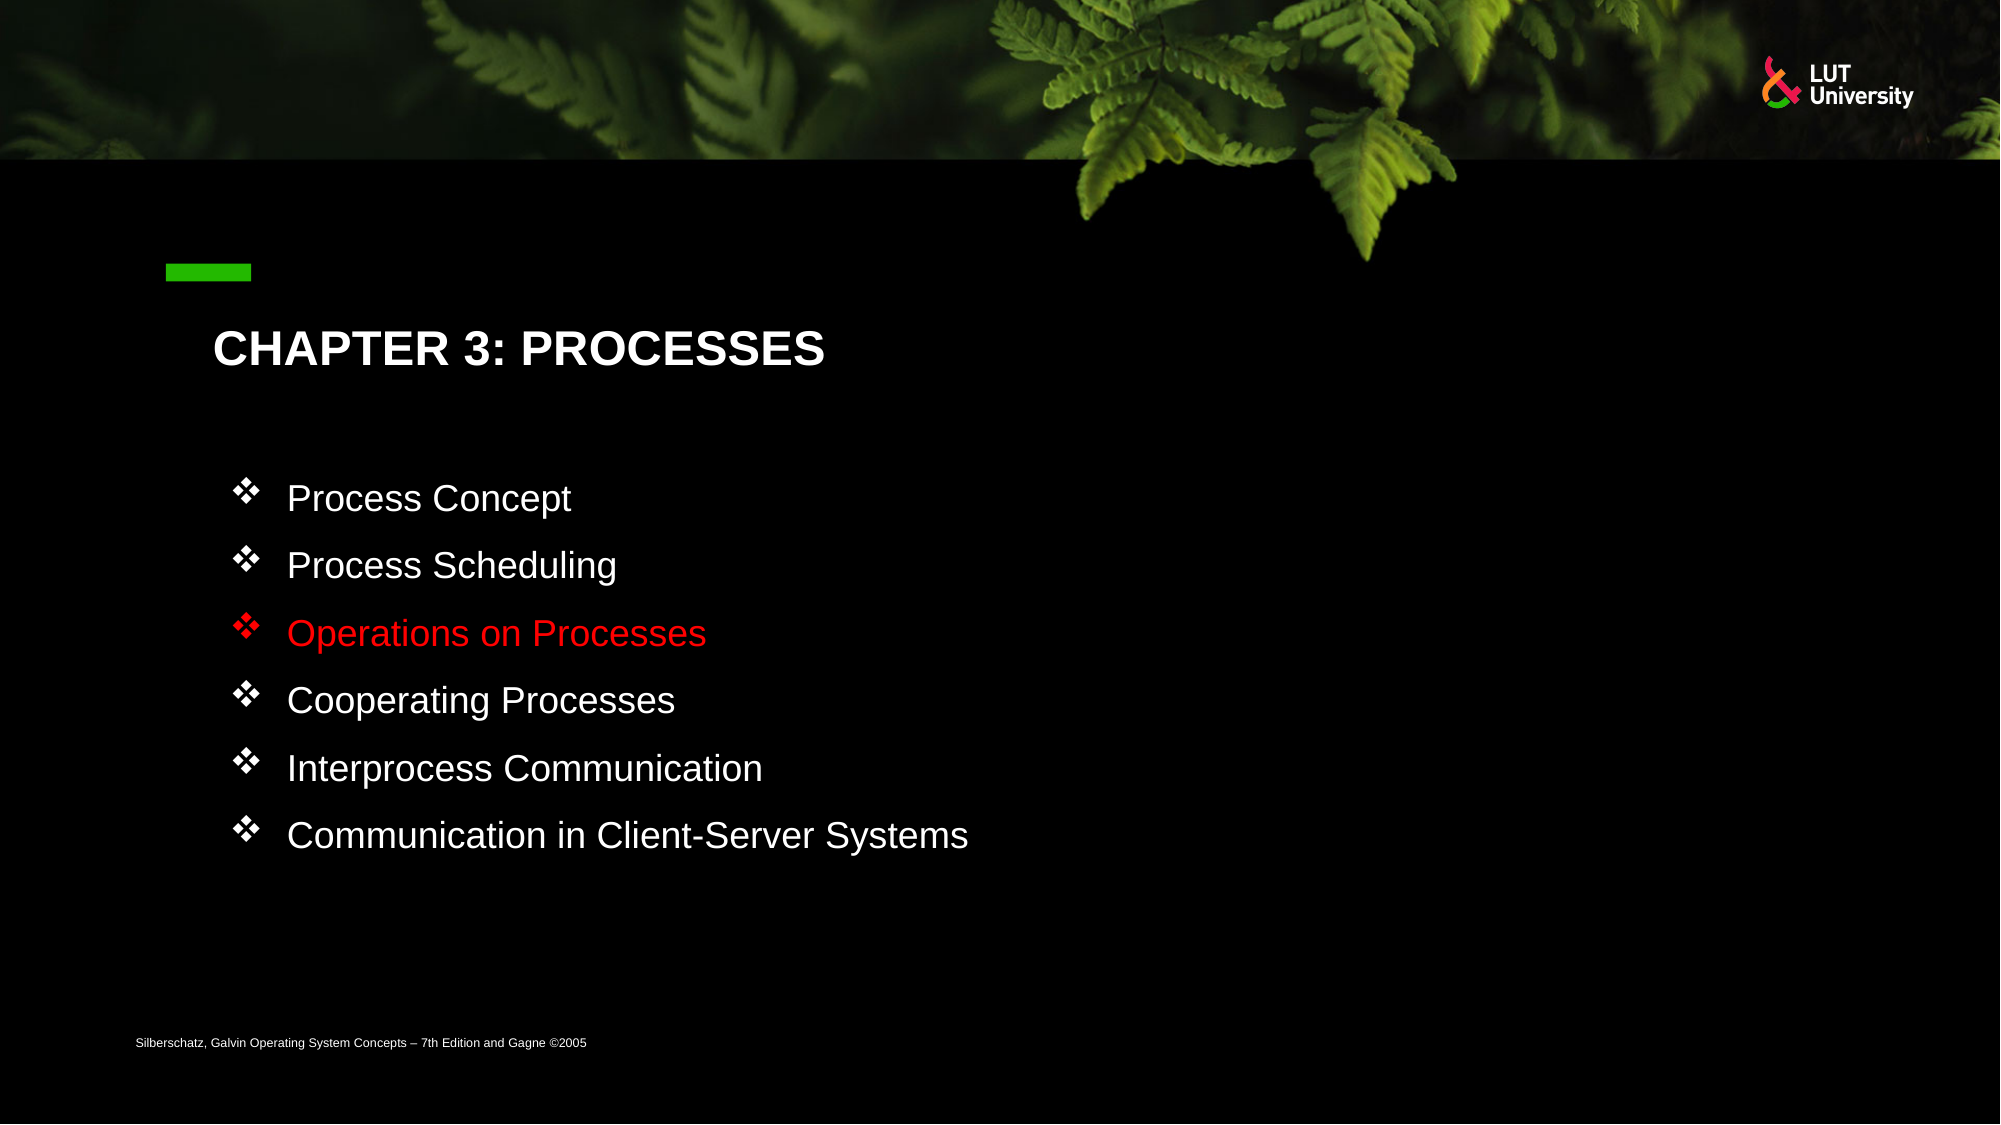

# Chapter 3: Processes
 Process Concept
 Process Scheduling
 Operations on Processes
 Cooperating Processes
 Interprocess Communication
 Communication in Client-Server Systems
Silberschatz, Galvin Operating System Concepts – 7th Edition and Gagne ©2005